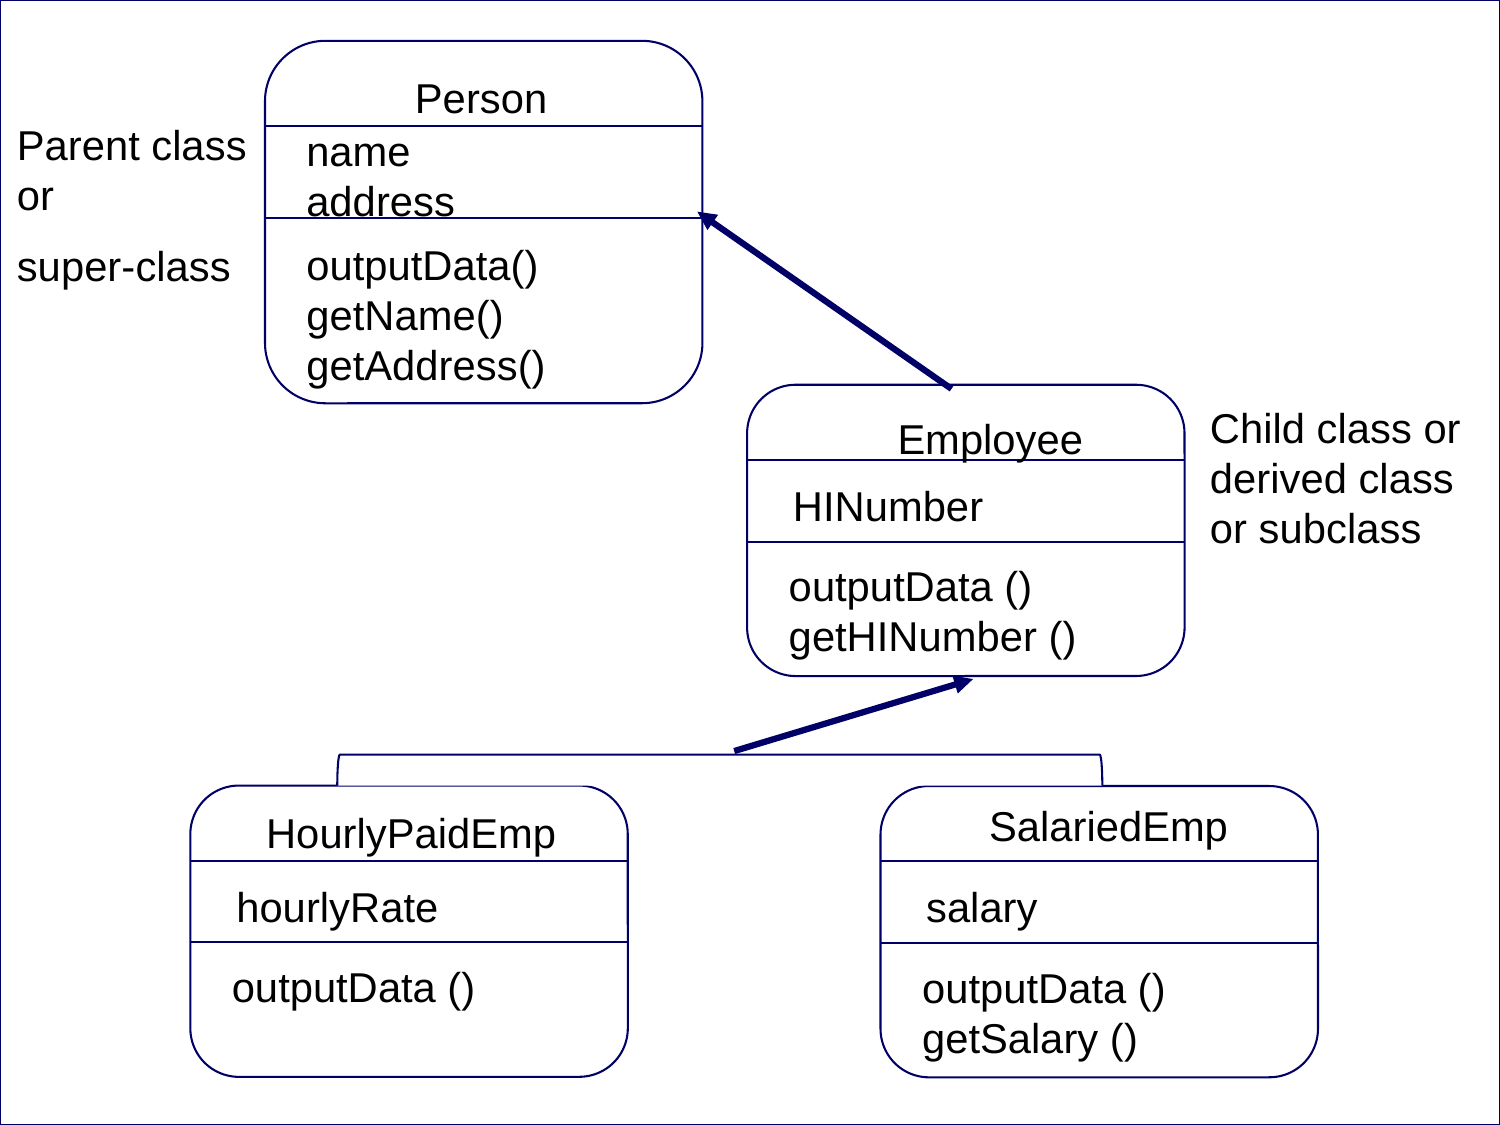

Person
name
address
outputData()
getName()
getAddress()
# Object-oriented programming
Parent class or
super-class

Employee
HINumber
outputData ()
getHINumber ()

Child class or derived class or subclass

HourlyPaidEmp
hourlyRate
outputData ()

SalariedEmp
salary
outputData ()
getSalary ()